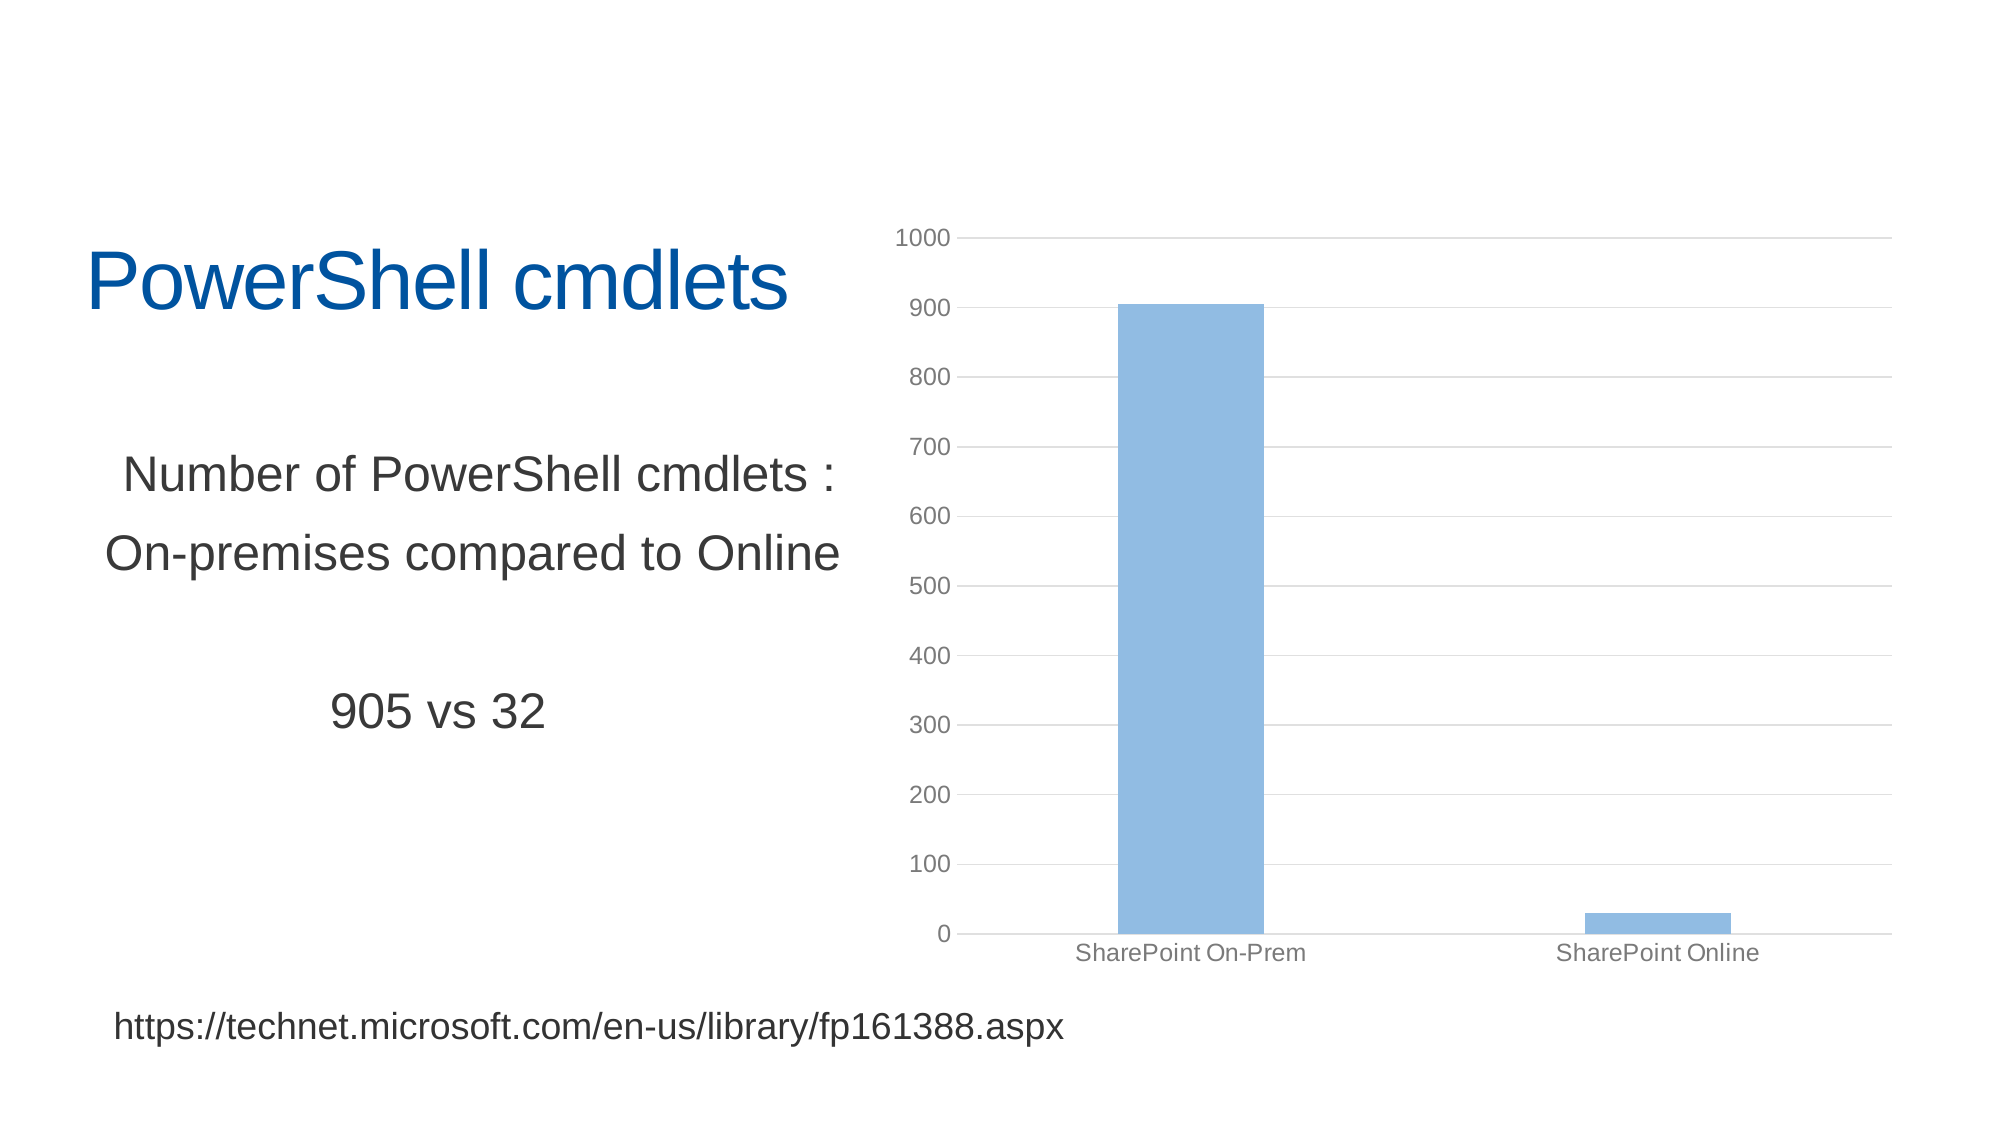

### Chart

| Category | Série 1 |
|---|---|
| SharePoint On-Prem | 905.0 |
| SharePoint Online | 30.0 |
PowerShell cmdlets
Number of PowerShell cmdlets :
On-premises compared to Online

905 vs 32
https://technet.microsoft.com/en-us/library/fp161388.aspx